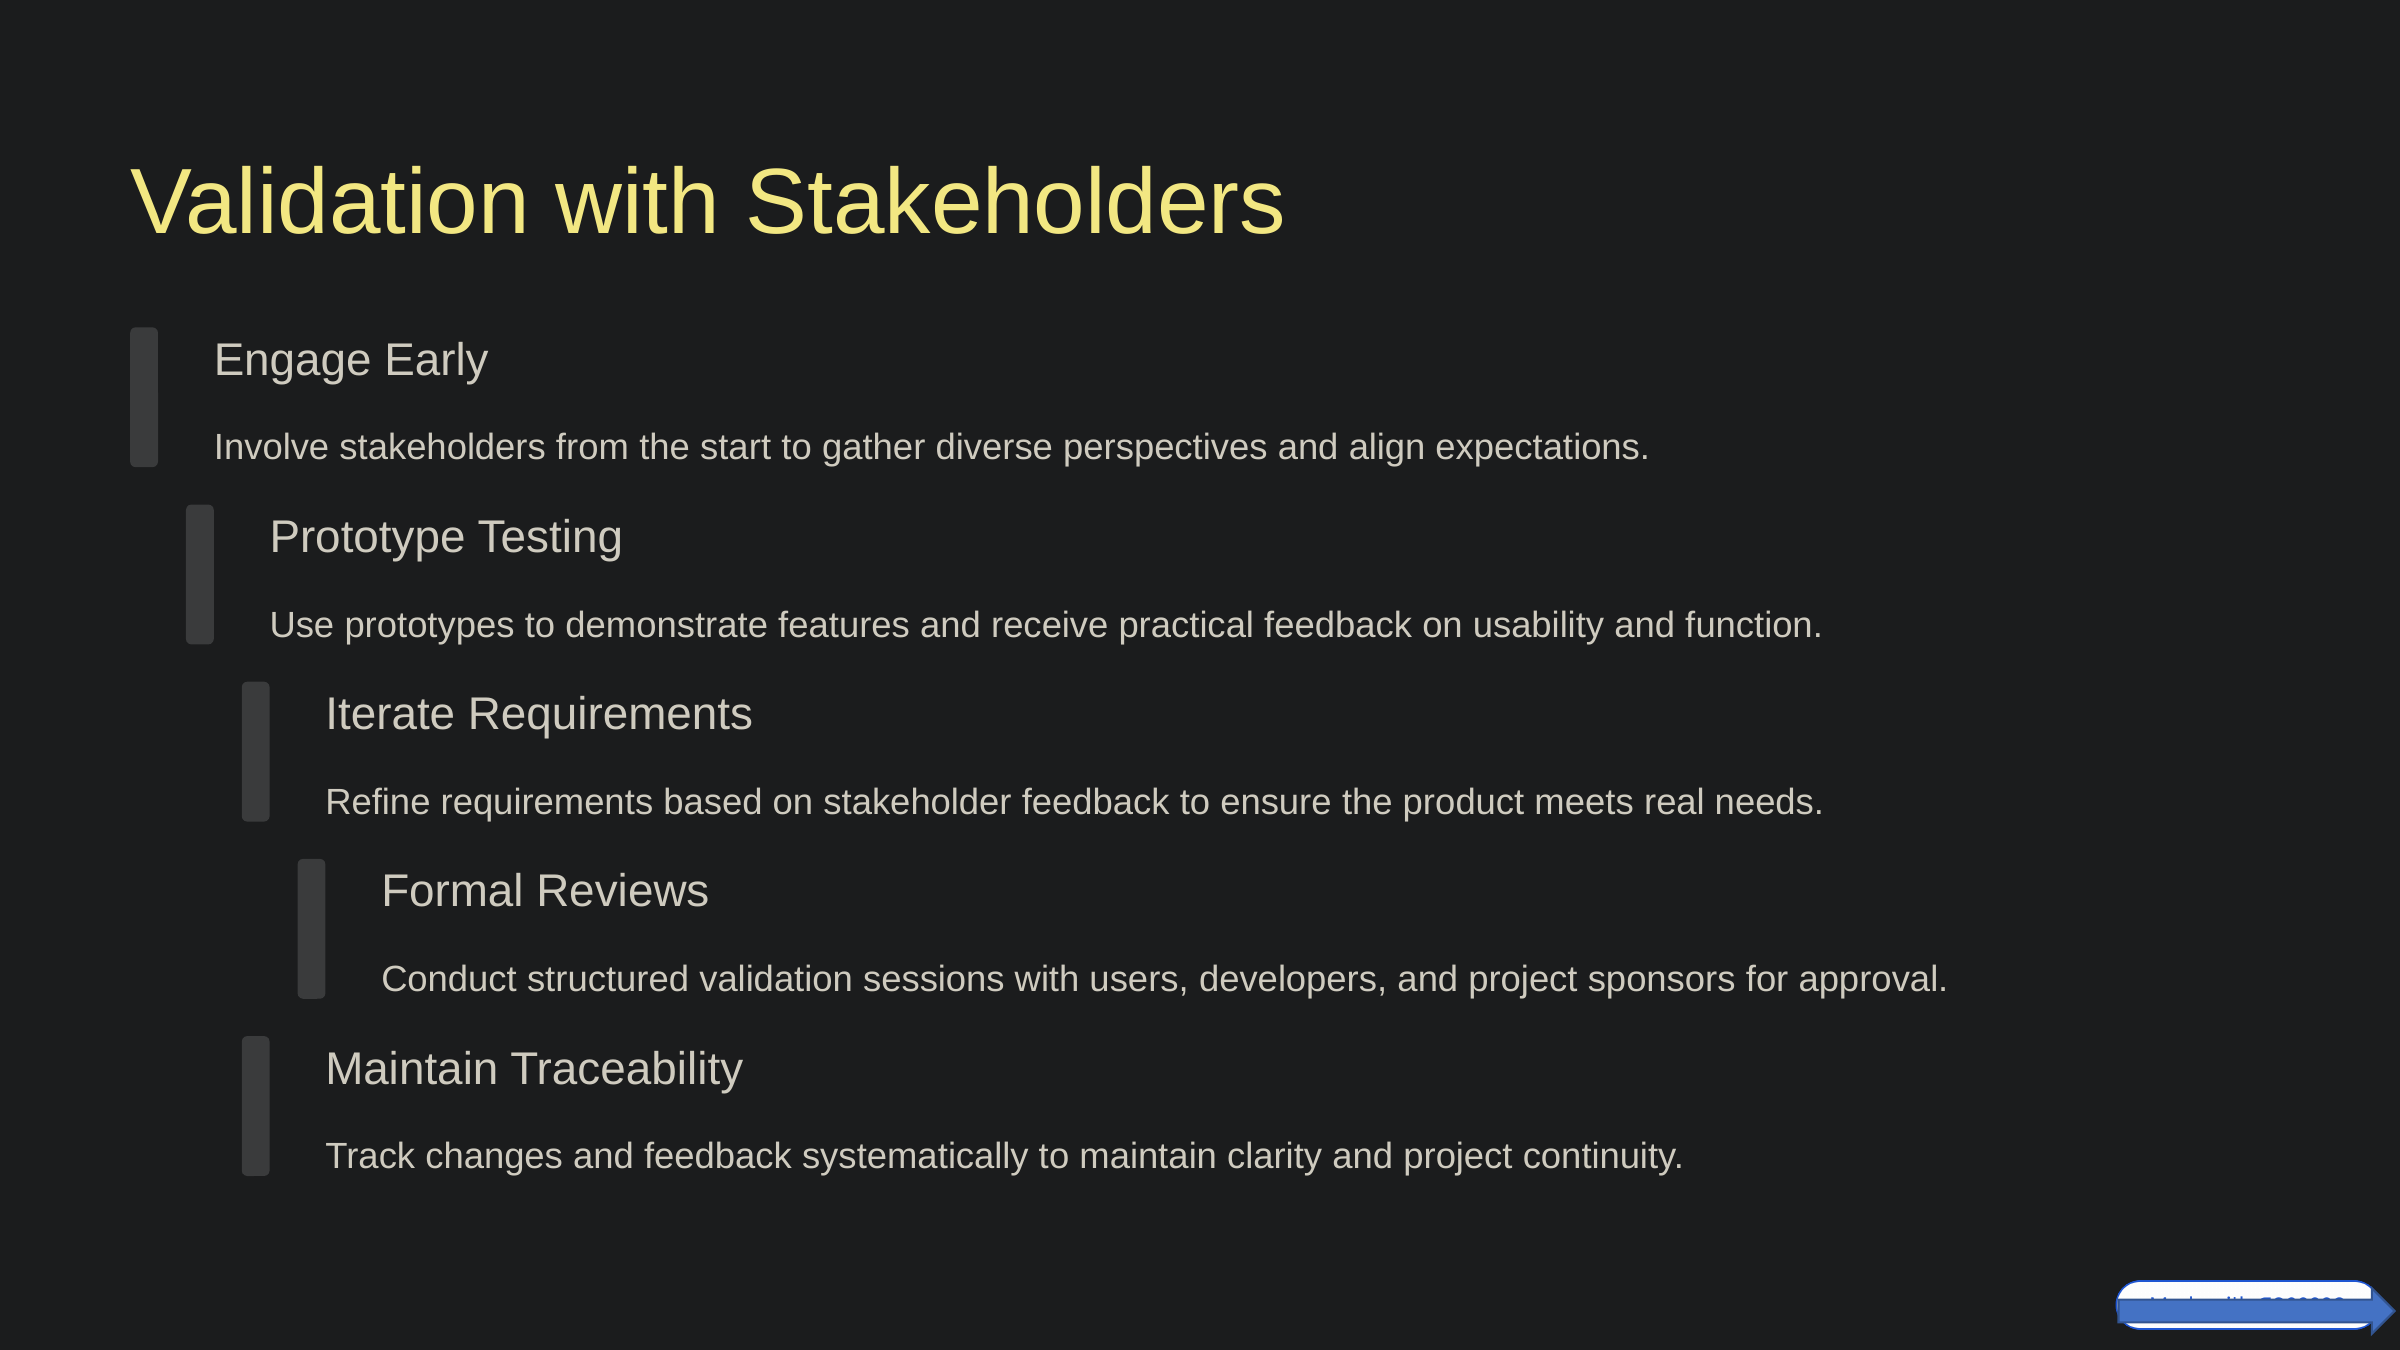

Validation with Stakeholders

Engage Early
Involve stakeholders from the start to gather diverse perspectives and align expectations.

Prototype Testing
Use prototypes to demonstrate features and receive practical feedback on usability and function.

Iterate Requirements
Refine requirements based on stakeholder feedback to ensure the product meets real needs.

Formal Reviews
Conduct structured validation sessions with users, developers, and project sponsors for approval.

Maintain Traceability
Track changes and feedback systematically to maintain clarity and project continuity.